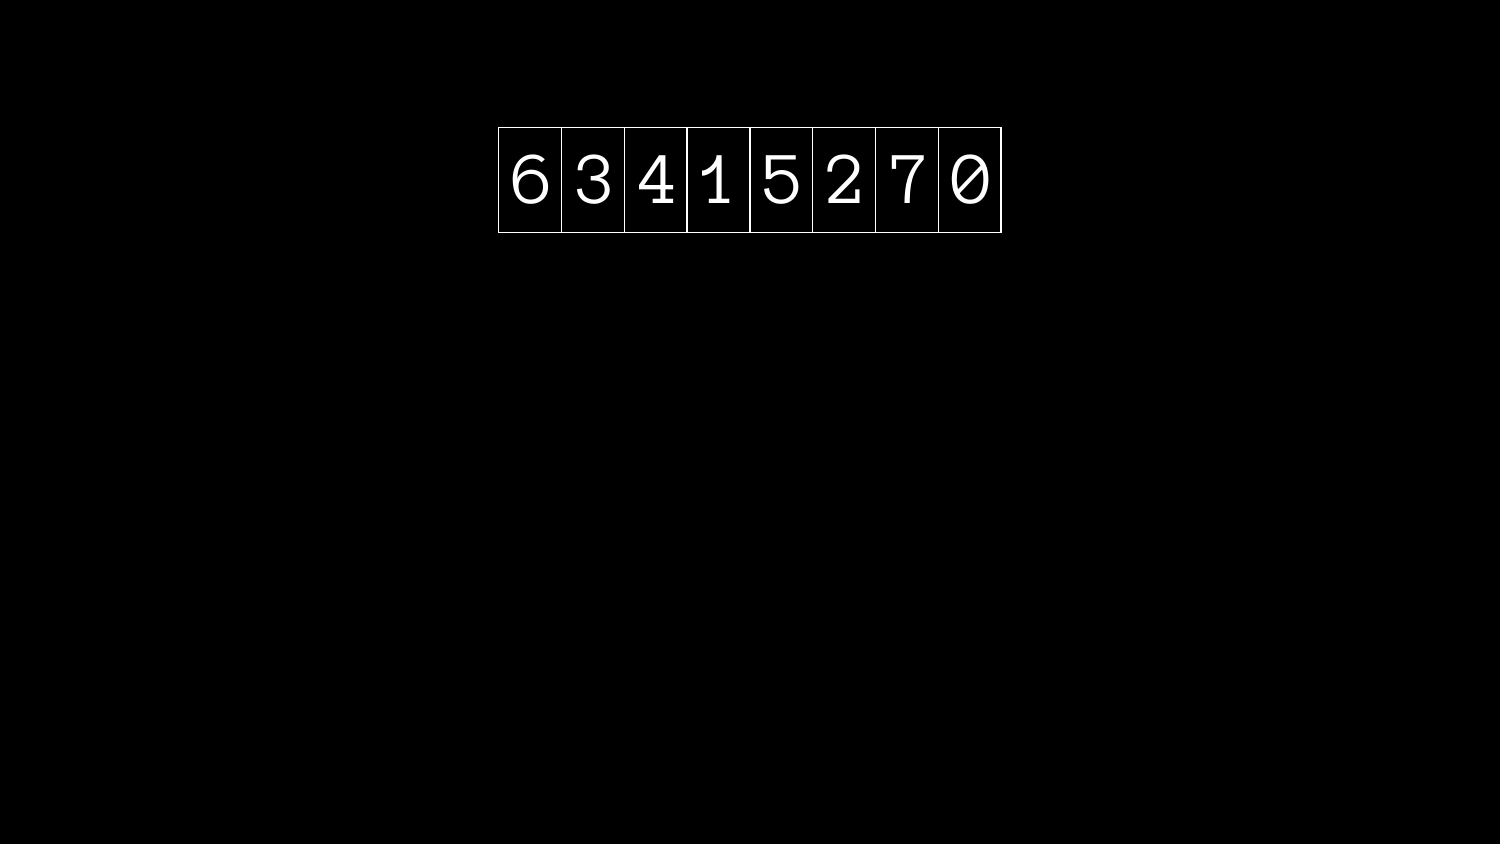

| 6 | 3 | 4 | 1 | 5 | 2 | 7 | 0 |
| --- | --- | --- | --- | --- | --- | --- | --- |